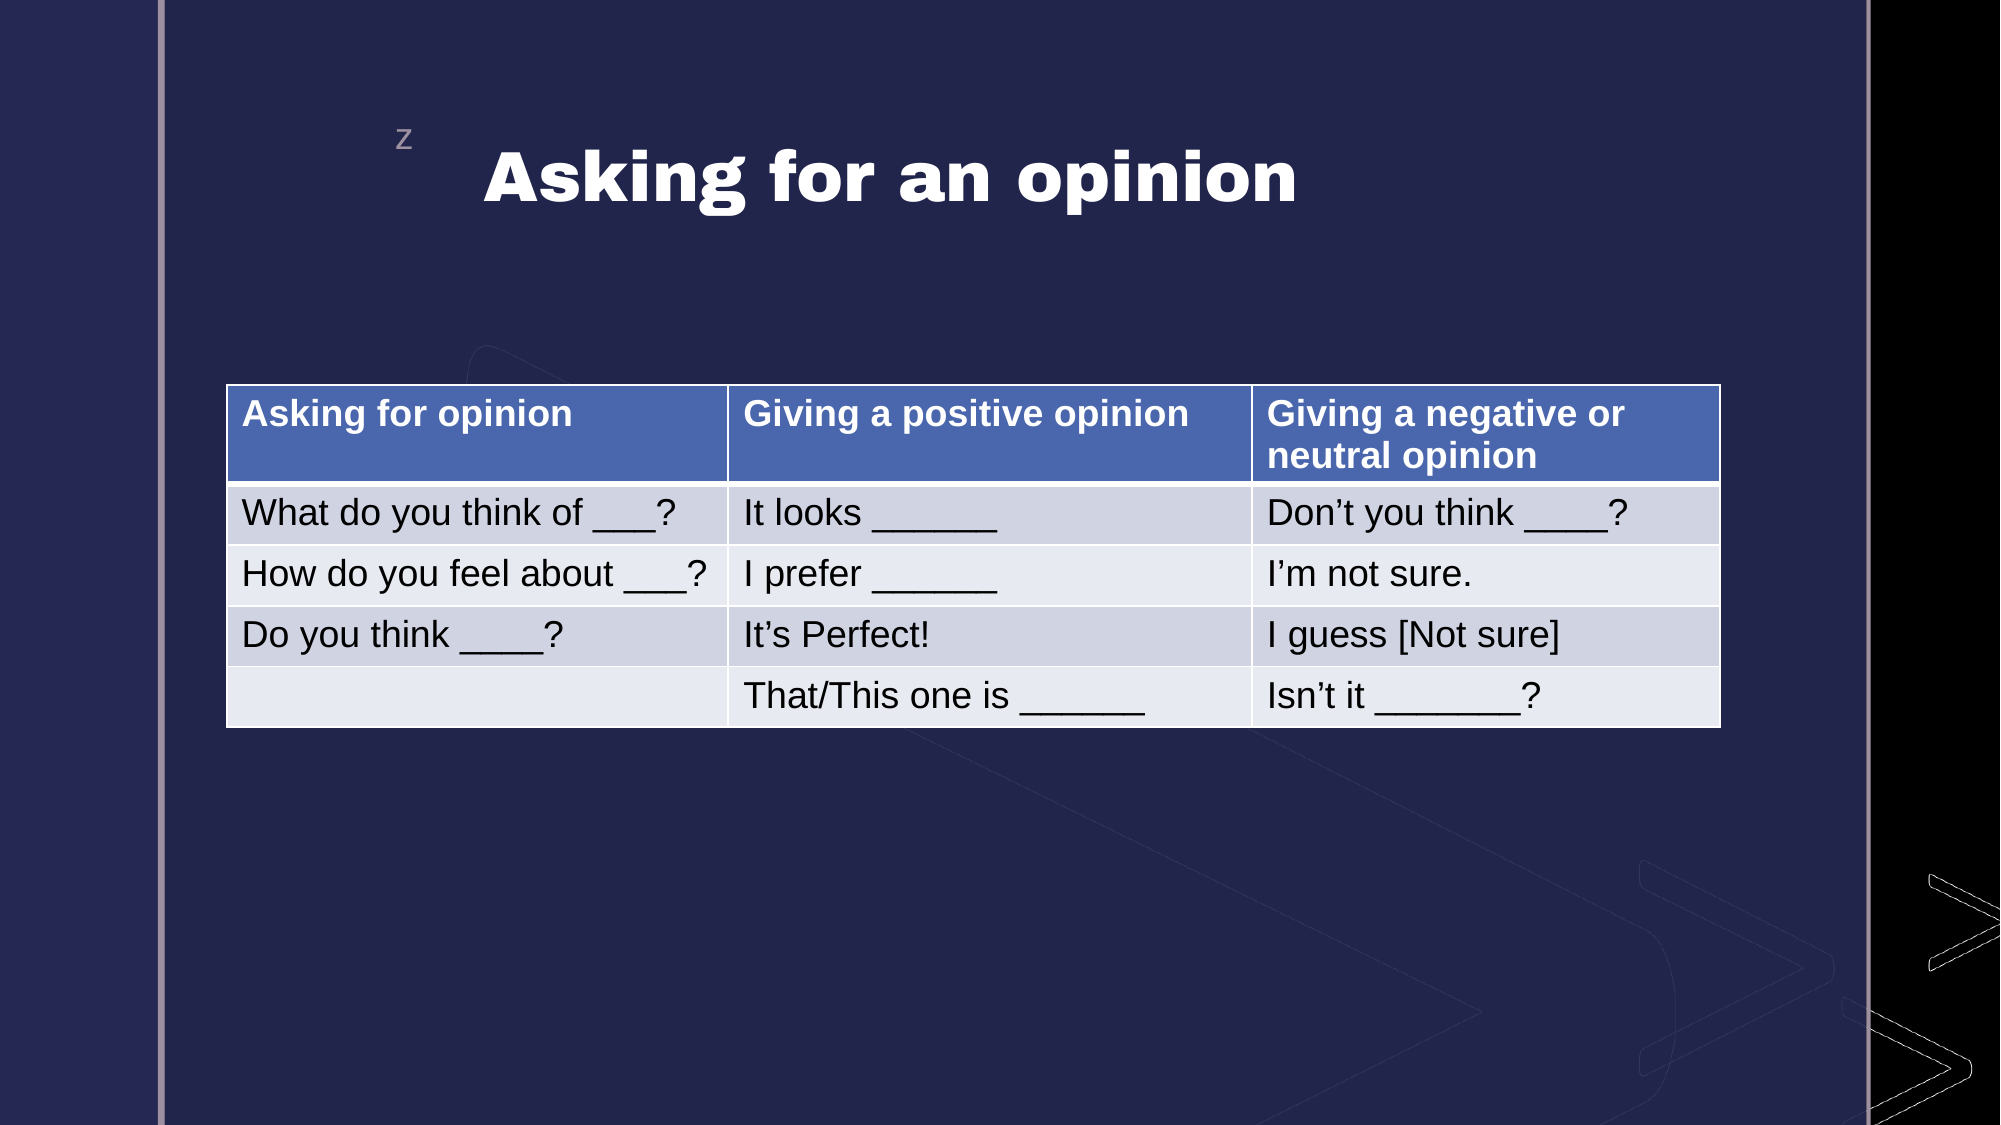

# Asking for an opinion
| Asking for opinion | Giving a positive opinion | Giving a negative or neutral opinion |
| --- | --- | --- |
| What do you think of \_\_\_? | It looks \_\_\_\_\_\_ | Don’t you think \_\_\_\_? |
| How do you feel about \_\_\_? | I prefer \_\_\_\_\_\_ | I’m not sure. |
| Do you think \_\_\_\_? | It’s Perfect! | I guess [Not sure] |
|  | That/This one is \_\_\_\_\_\_ | Isn’t it \_\_\_\_\_\_\_? |